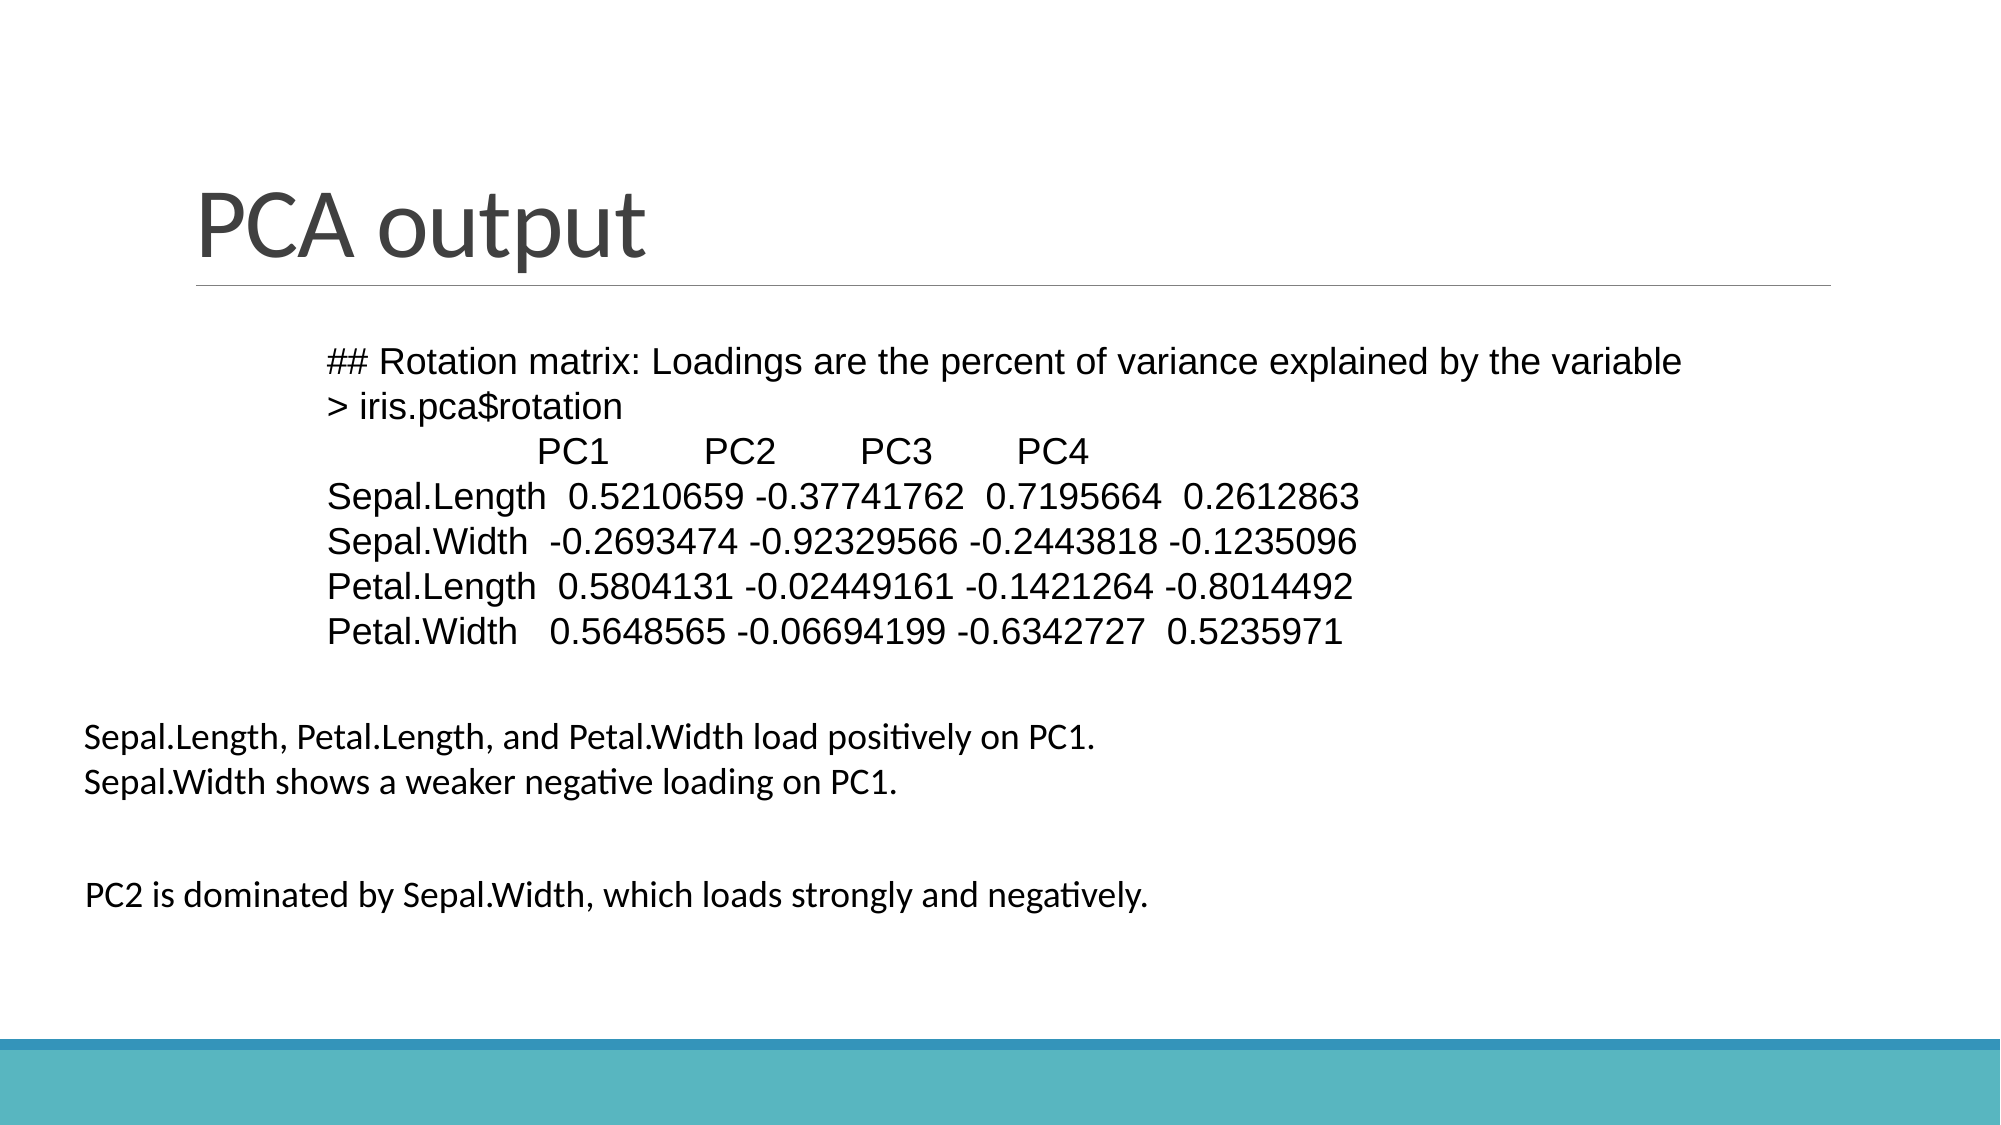

# PCA output

## Rotation matrix: Loadings are the percent of variance explained by the variable
> iris.pca$rotation
                    PC1         PC2        PC3        PC4
Sepal.Length  0.5210659 -0.37741762  0.7195664  0.2612863
Sepal.Width  -0.2693474 -0.92329566 -0.2443818 -0.1235096
Petal.Length  0.5804131 -0.02449161 -0.1421264 -0.8014492
Petal.Width   0.5648565 -0.06694199 -0.6342727  0.5235971
Sepal.Length, Petal.Length, and Petal.Width load positively on PC1.
Sepal.Width shows a weaker negative loading on PC1.

PC2 is dominated by Sepal.Width, which loads strongly and negatively.